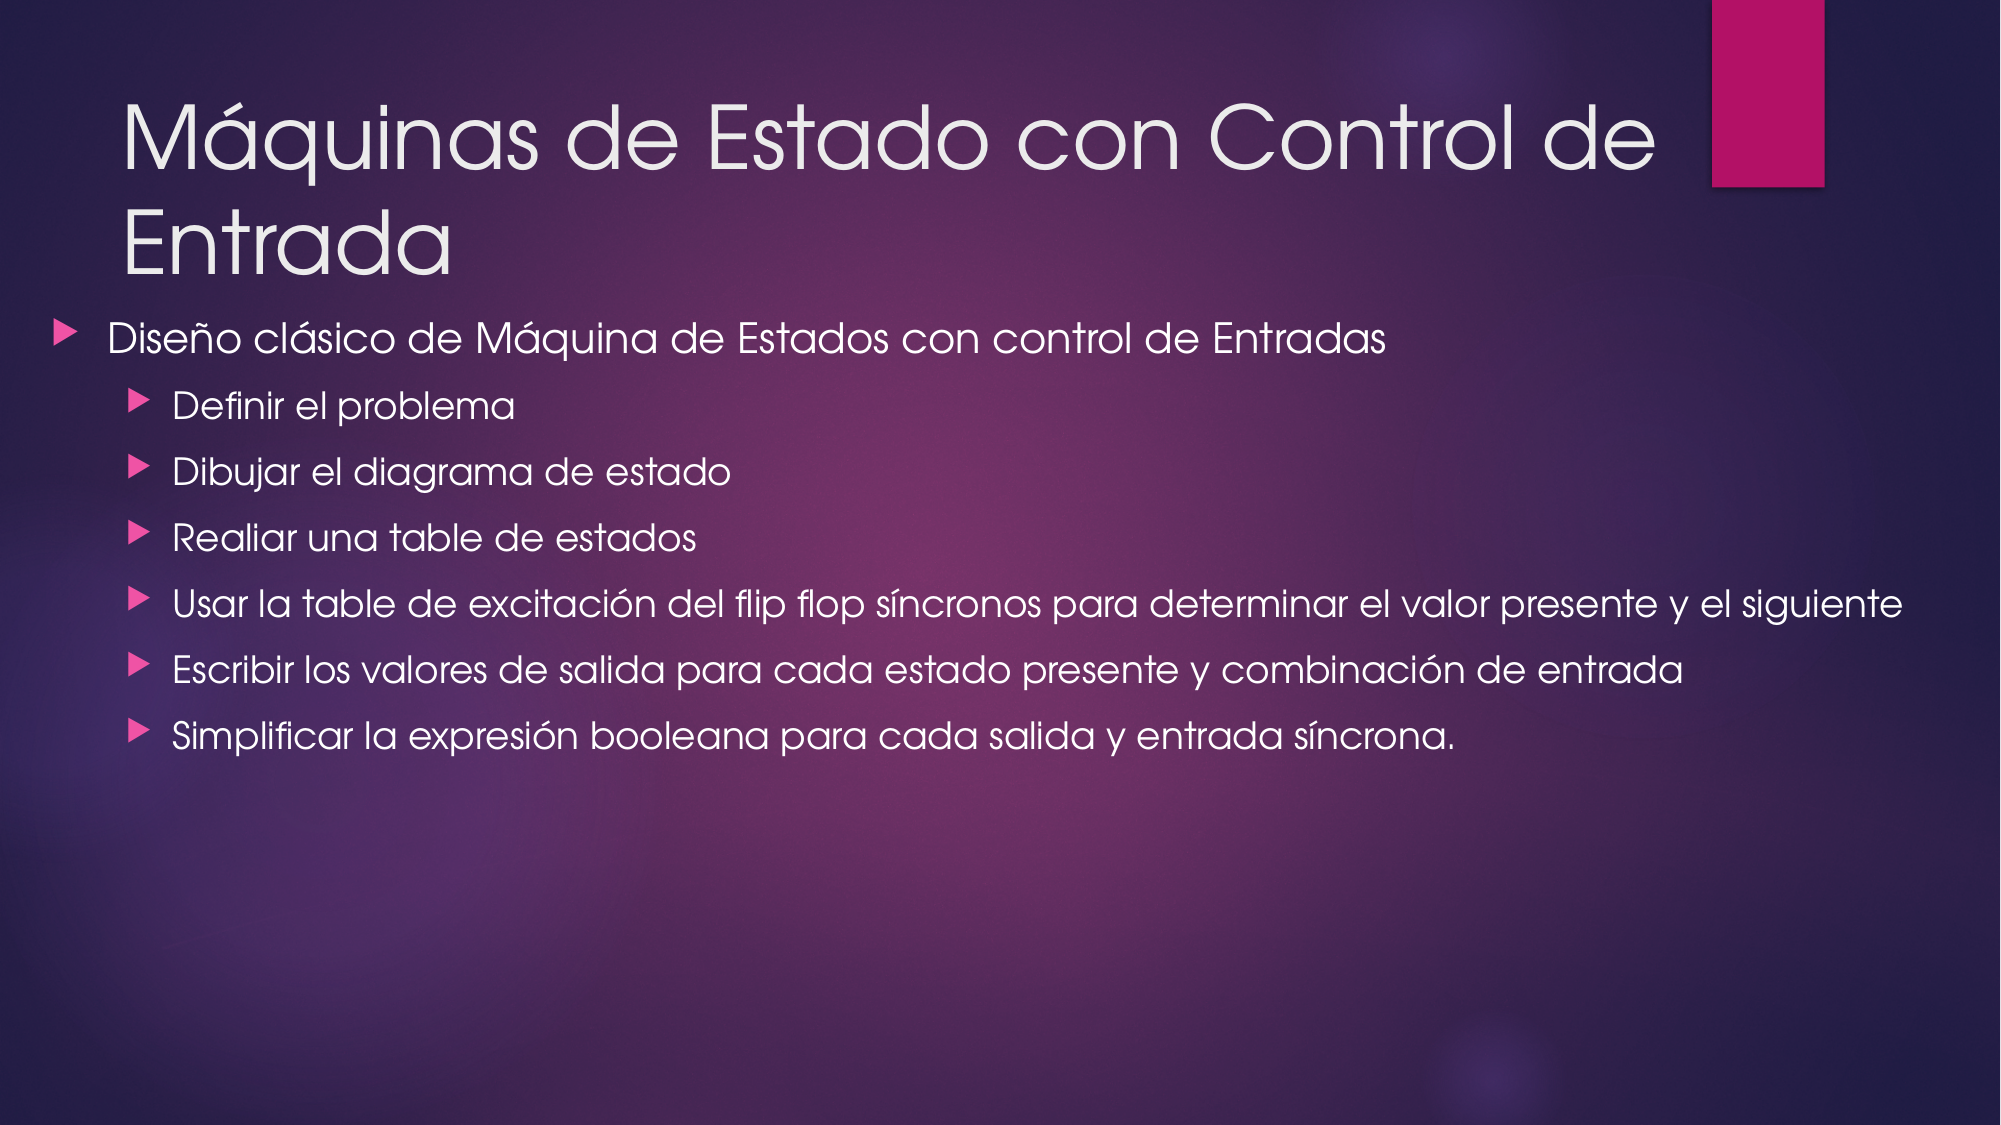

# Máquinas de Estado con Control de Entrada
Diseño clásico de Máquina de Estados con control de Entradas
Definir el problema
Dibujar el diagrama de estado
Realiar una table de estados
Usar la table de excitación del flip flop síncronos para determinar el valor presente y el siguiente
Escribir los valores de salida para cada estado presente y combinación de entrada
Simplificar la expresión booleana para cada salida y entrada síncrona.